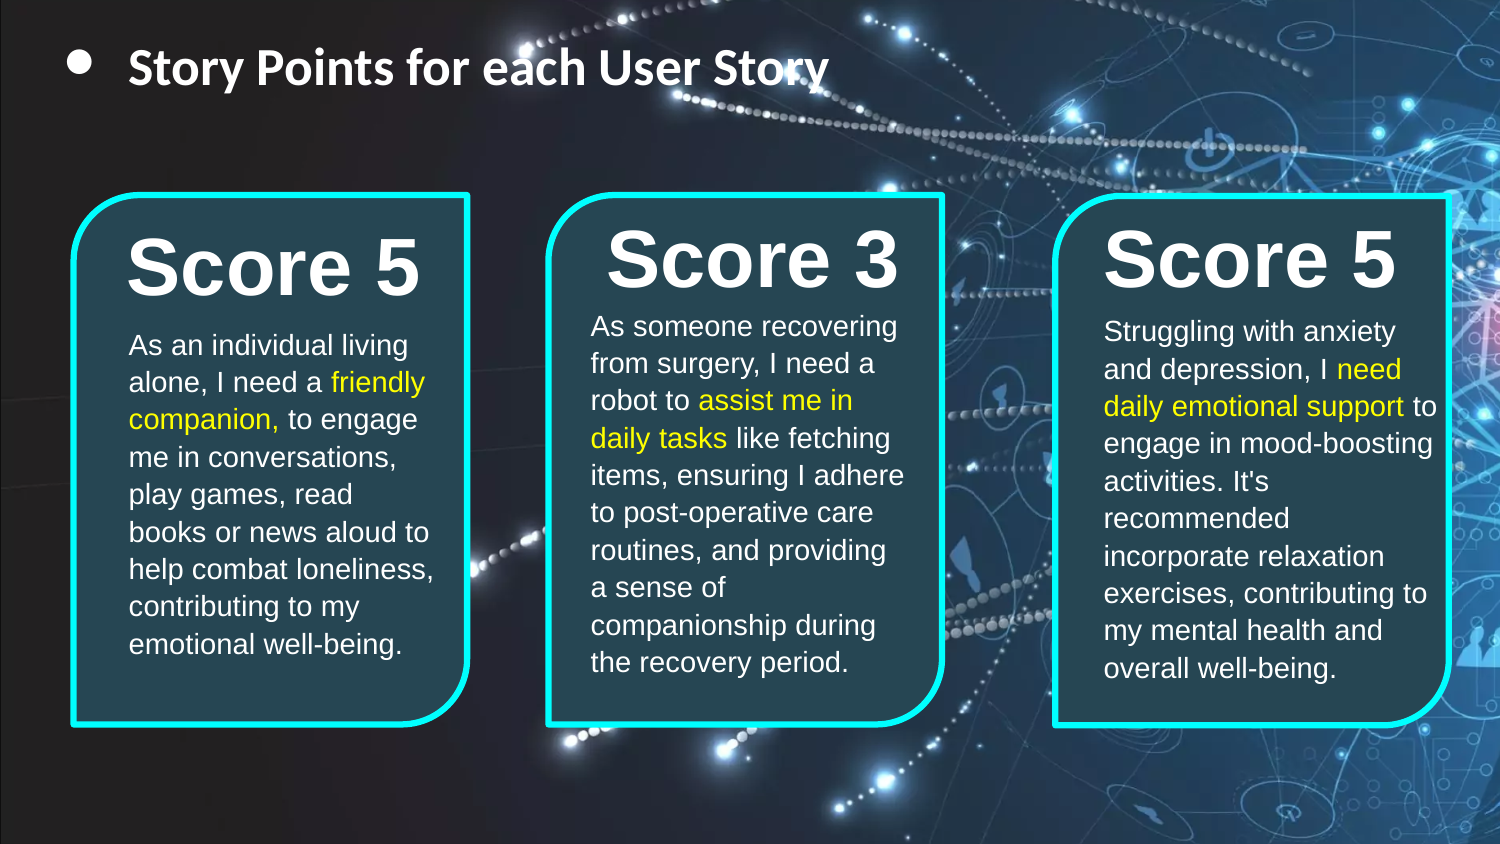

Story Points for each User Story
#
Score 3
Score 5

Score 5
As someone recovering from surgery, I need a robot to assist me in daily tasks like fetching items, ensuring I adhere to post-operative care routines, and providing a sense of companionship during the recovery period.

Struggling with anxiety and depression, I need daily emotional support to engage in mood-boosting activities. It's recommended incorporate relaxation exercises, contributing to my mental health and overall well-being.
As an individual living alone, I need a friendly companion, to engage me in conversations, play games, read books or news aloud to help combat loneliness, contributing to my emotional well-being.